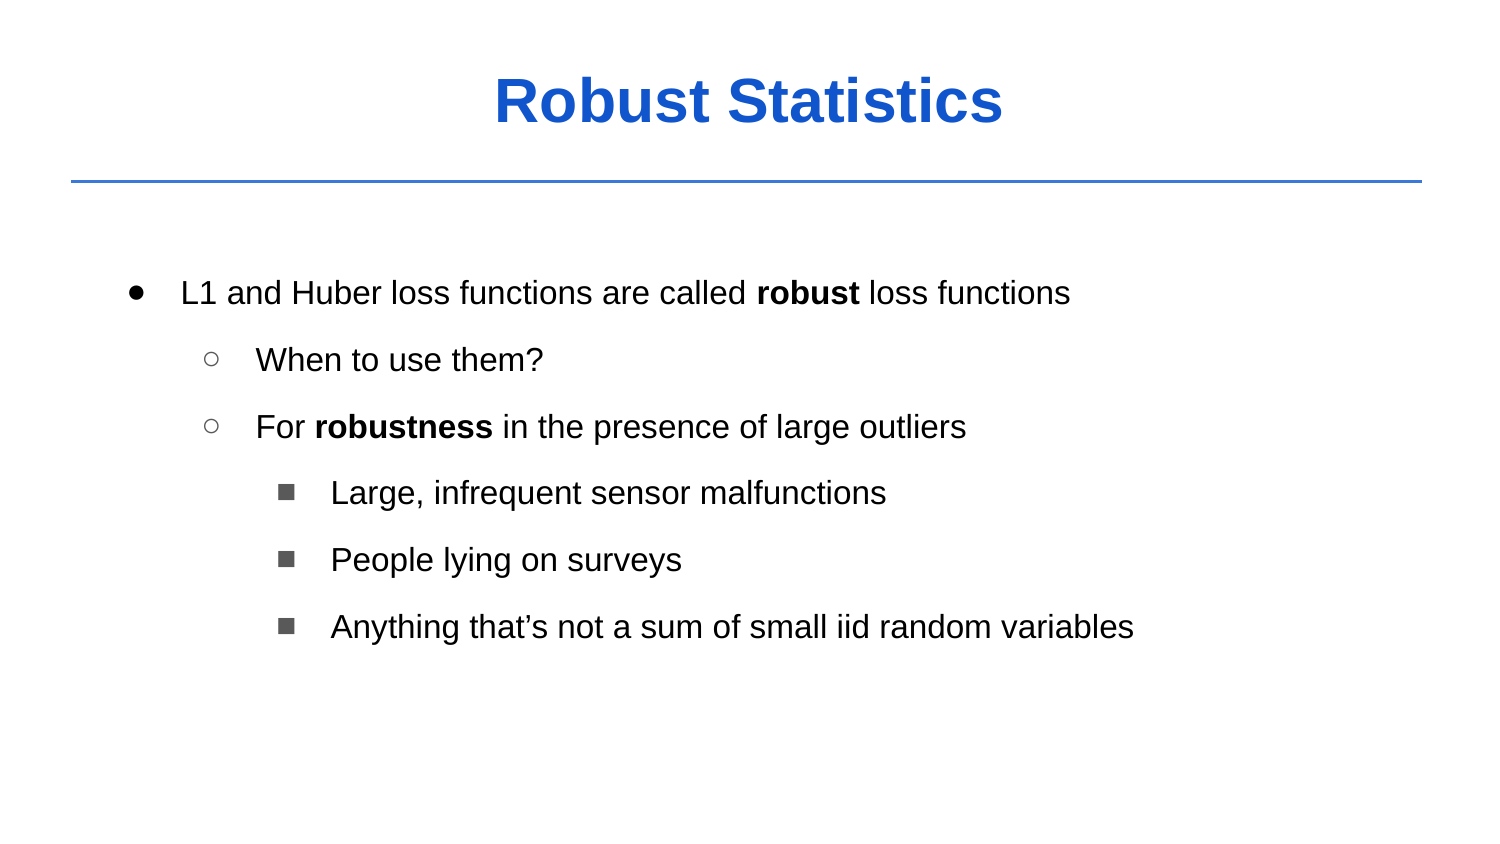

Robust Statistics
L1 and Huber loss functions are called robust loss functions
When to use them?
For robustness in the presence of large outliers
Large, infrequent sensor malfunctions
People lying on surveys
Anything that’s not a sum of small iid random variables